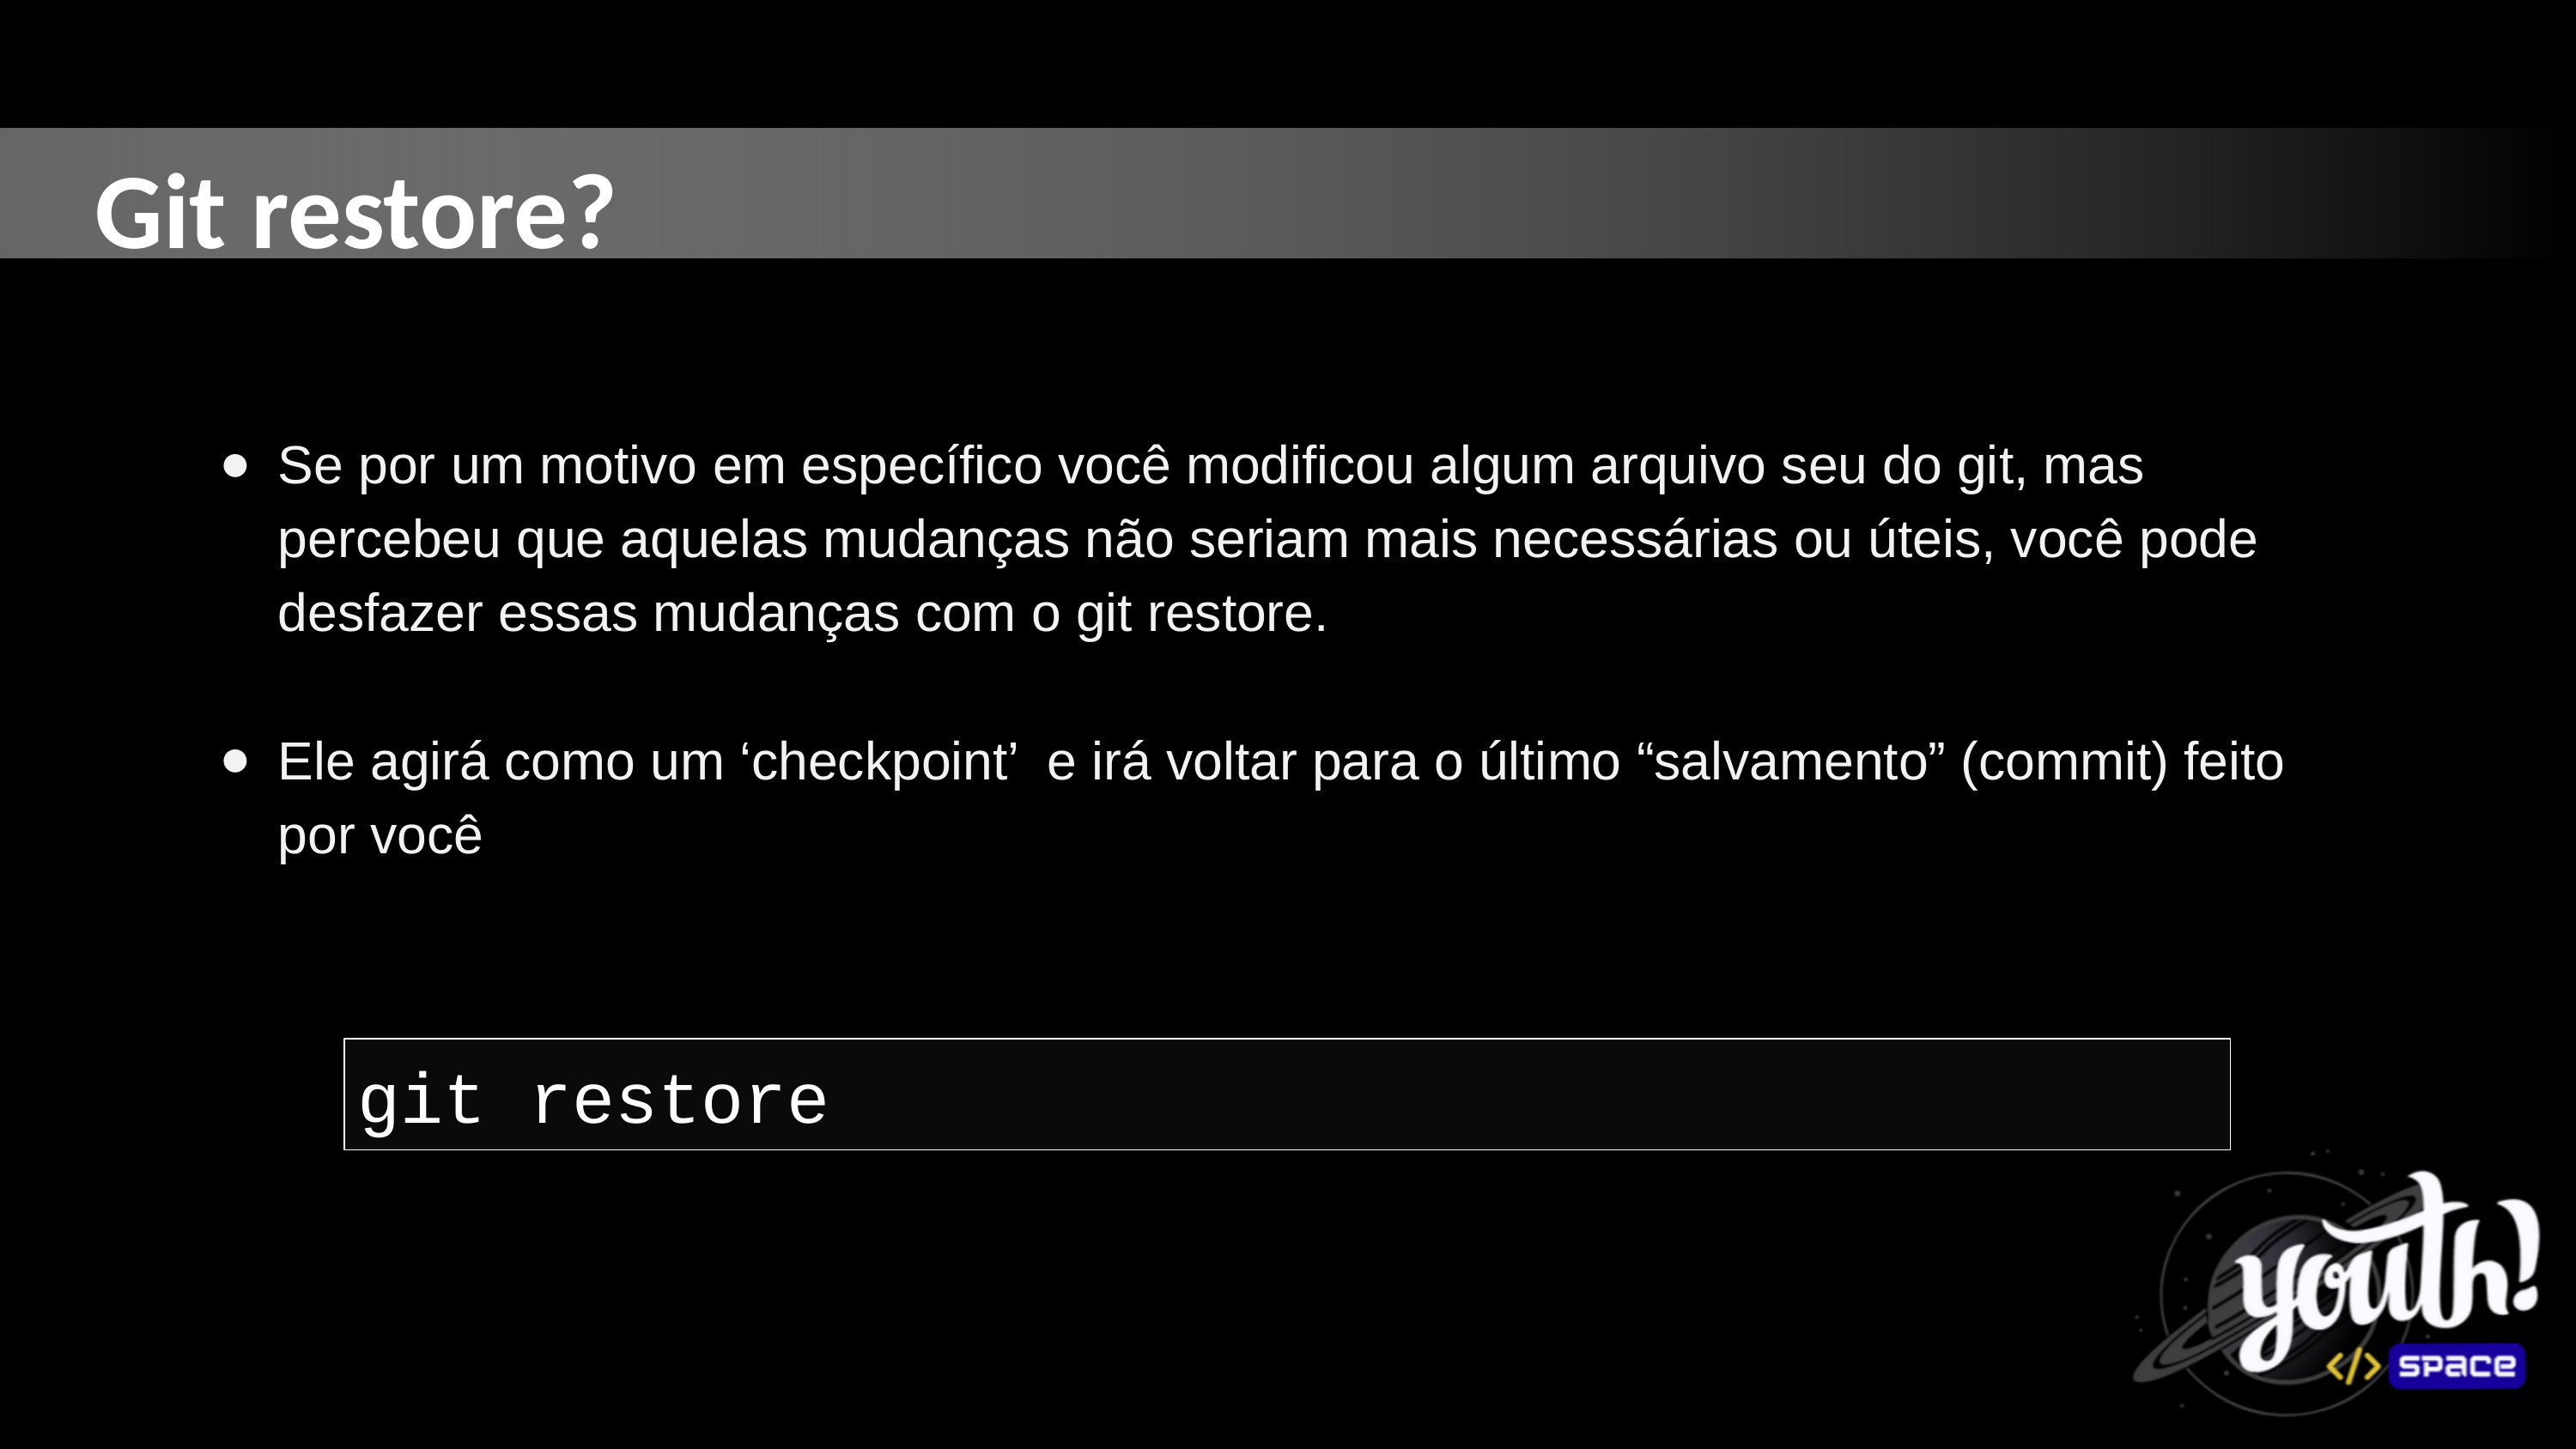

Git restore?

Se por um motivo em específico você modificou algum arquivo seu do git, mas percebeu que aquelas mudanças não seriam mais necessárias ou úteis, você pode desfazer essas mudanças com o git restore.

Ele agirá como um ‘checkpoint’  e irá voltar para o último “salvamento” (commit) feito por você
git restore